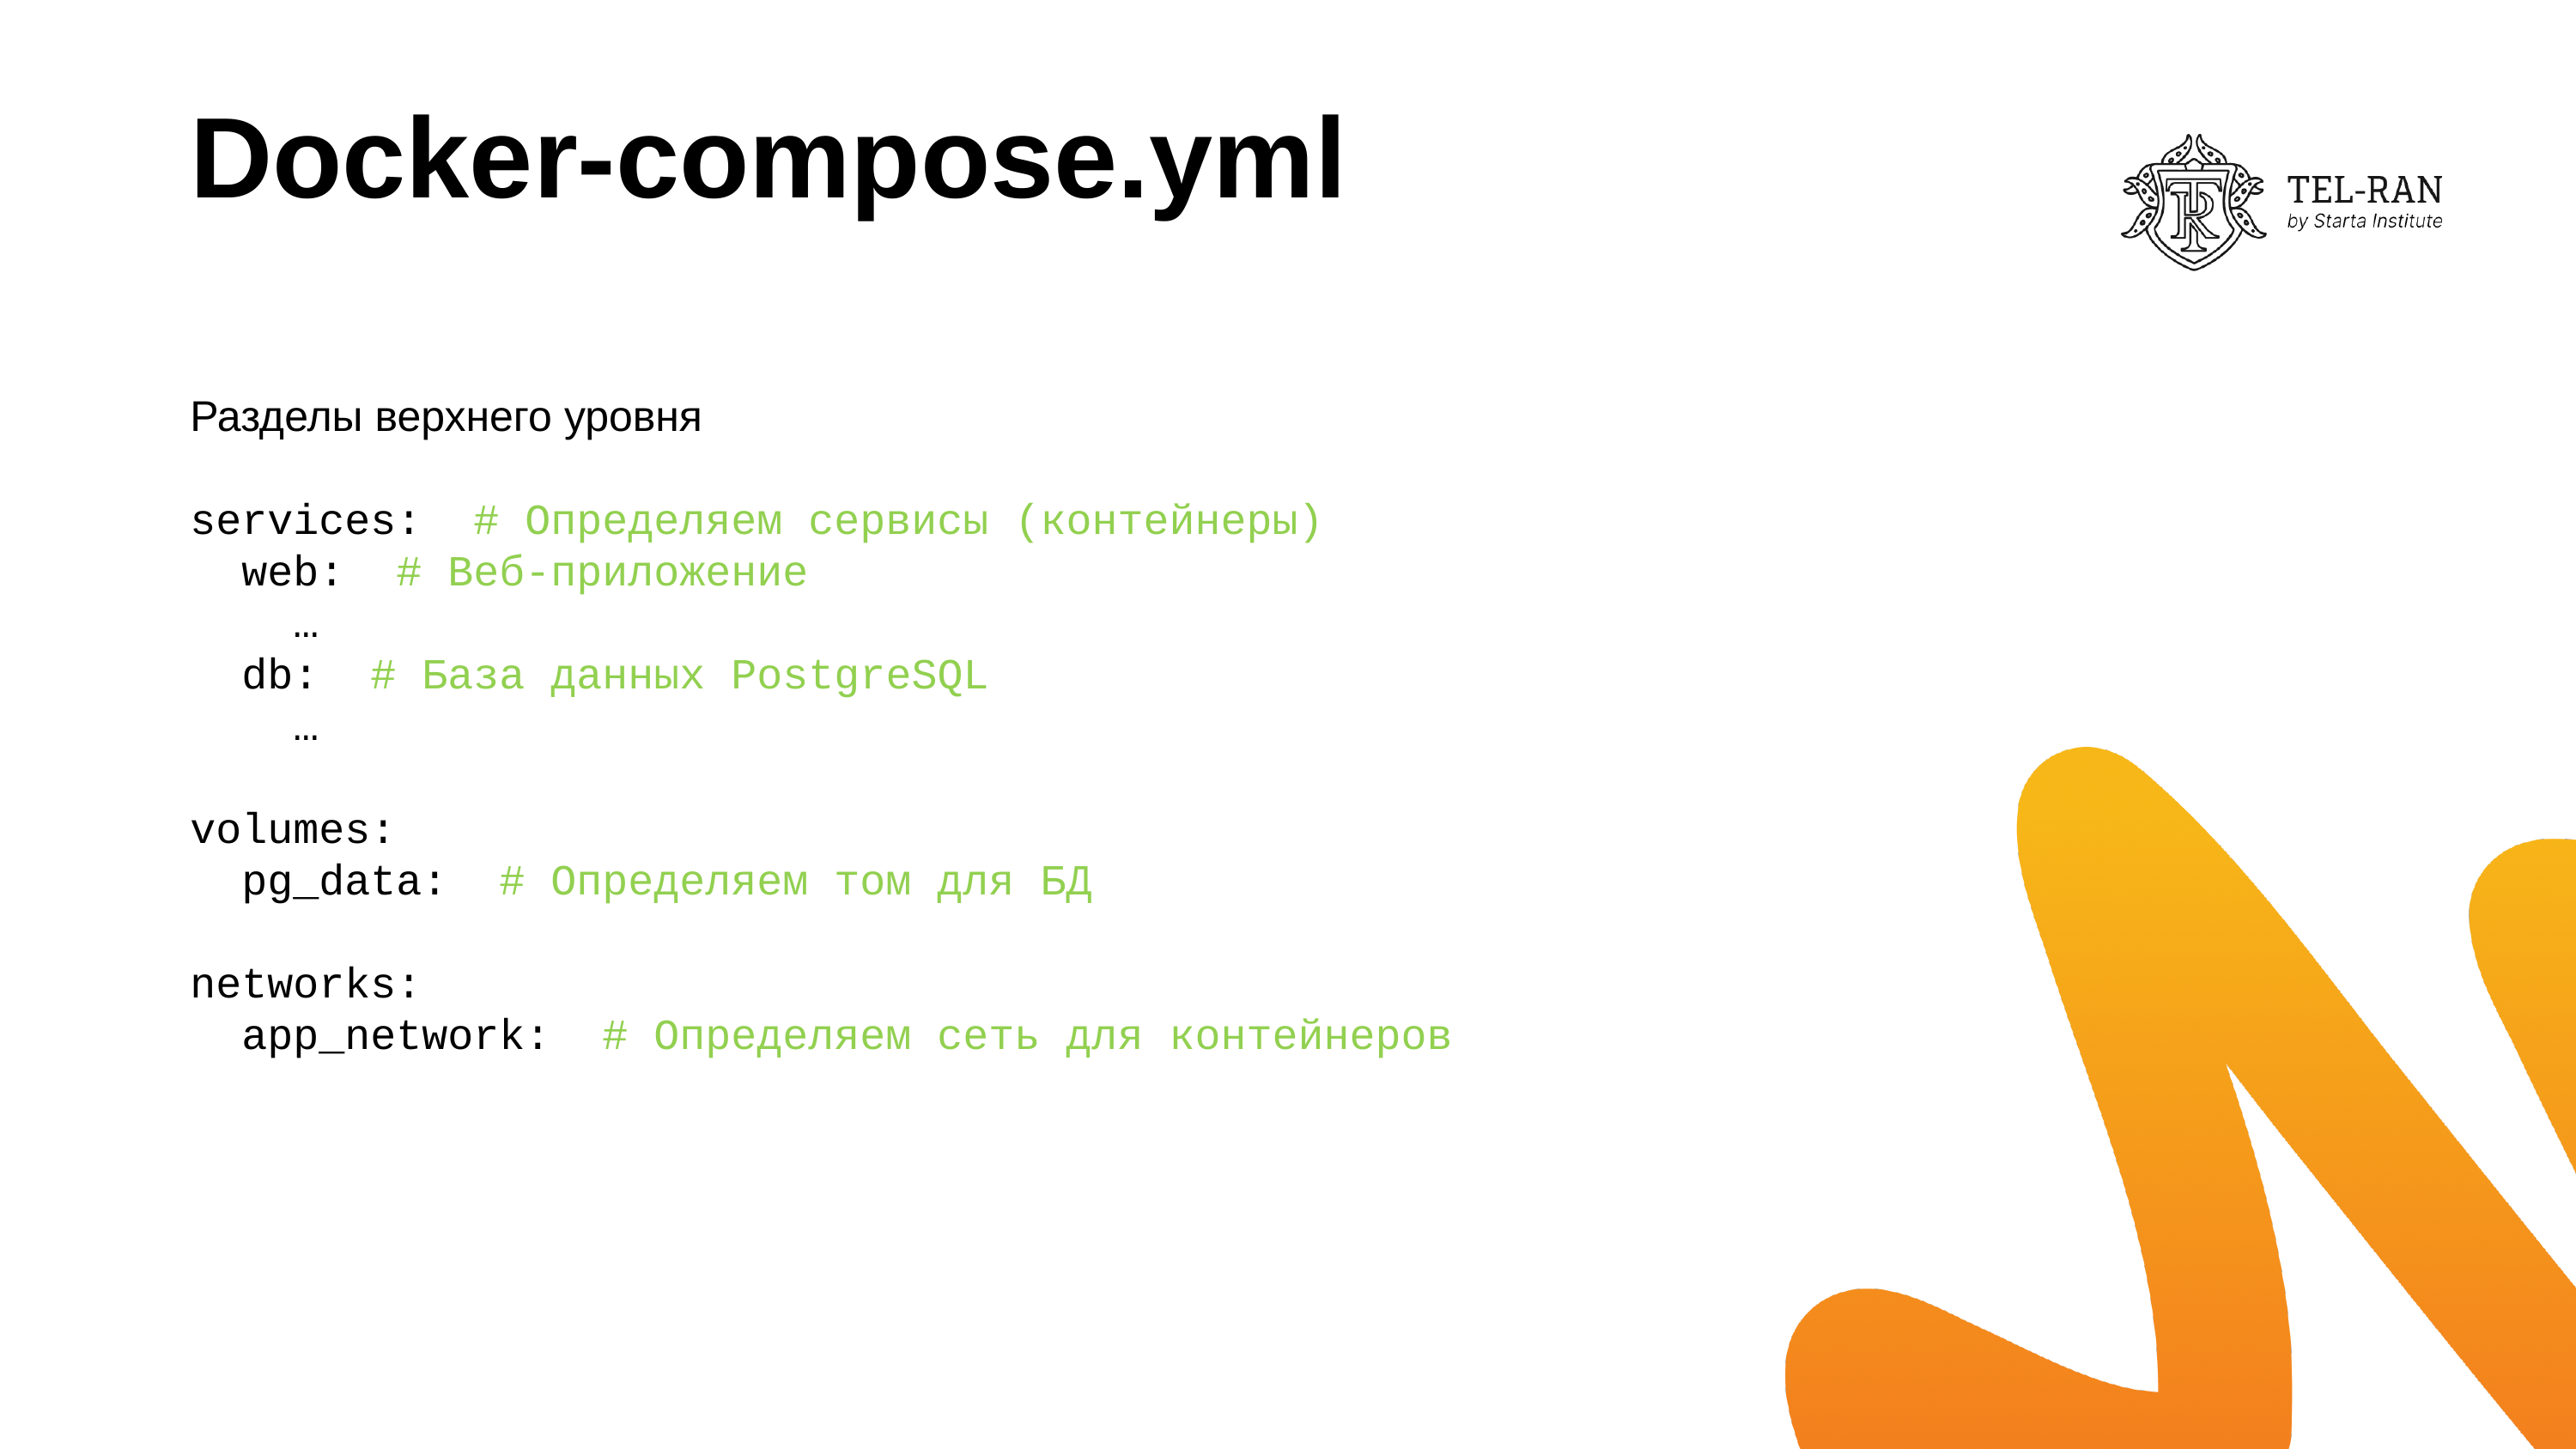

# Docker-compose.yml
Разделы верхнего уровня

services:  # Определяем сервисы (контейнеры)
  web:  # Веб-приложение
    …
  db:  # База данных PostgreSQL
    …

volumes:
  pg_data:  # Определяем том для БД

networks:
  app_network:  # Определяем сеть для контейнеров